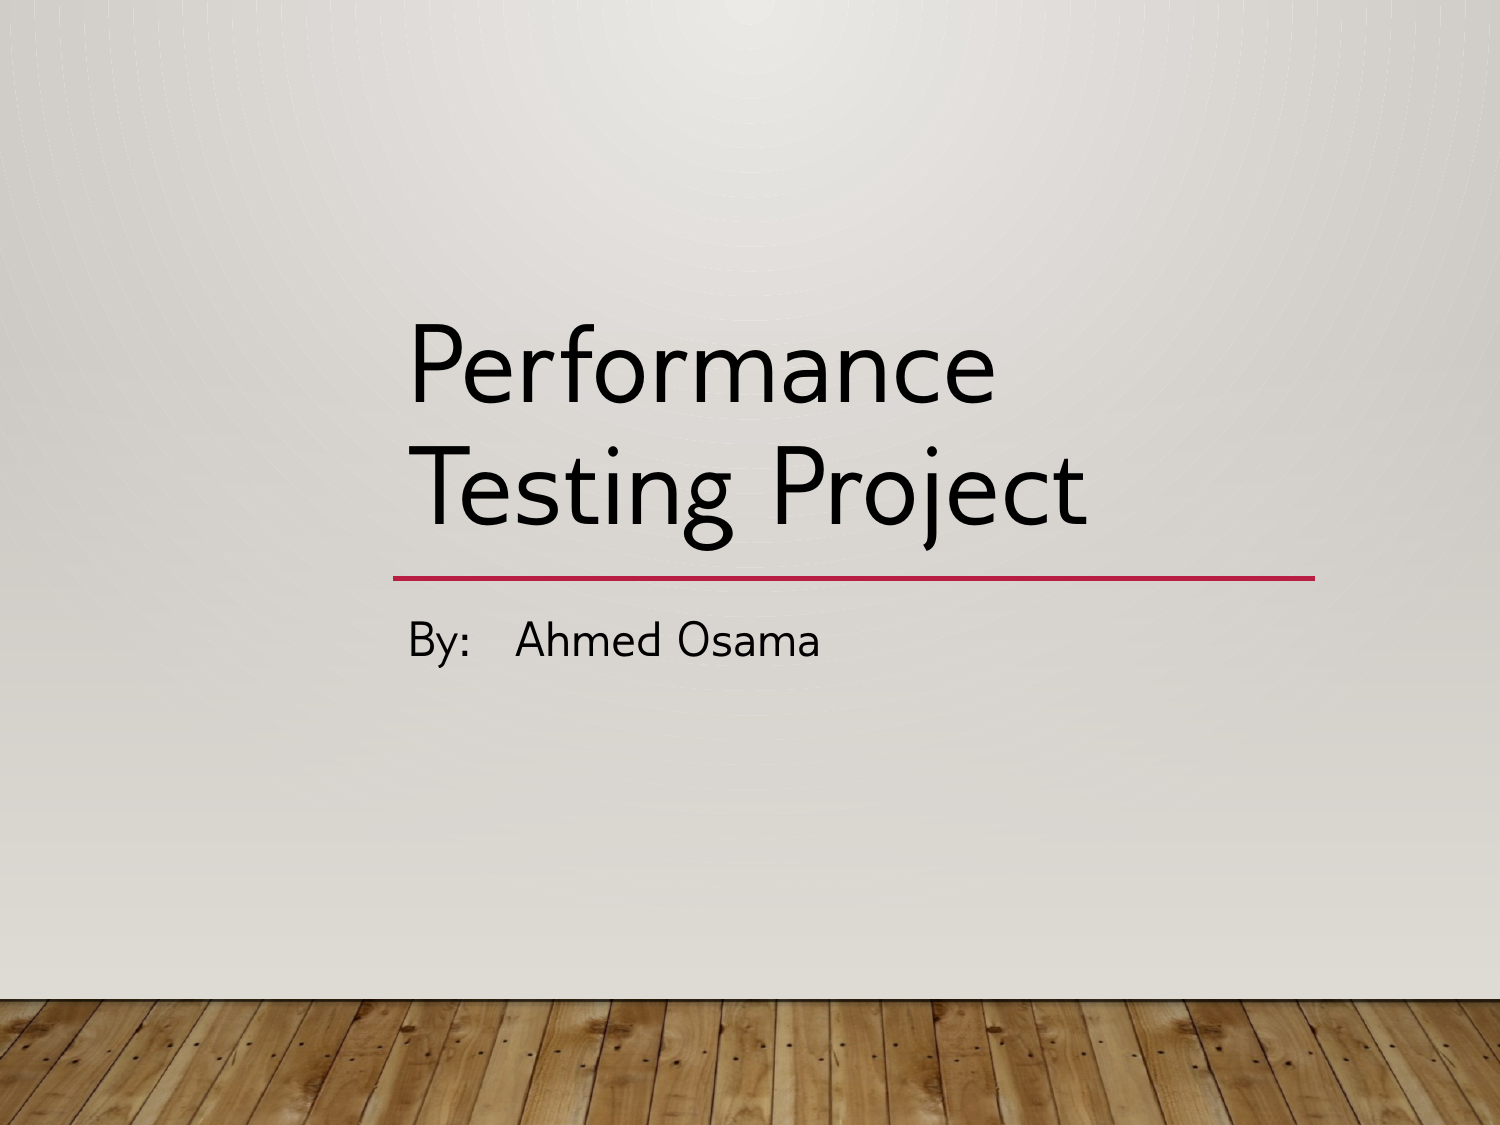

# Performance Testing Project
By:   Ahmed Osama